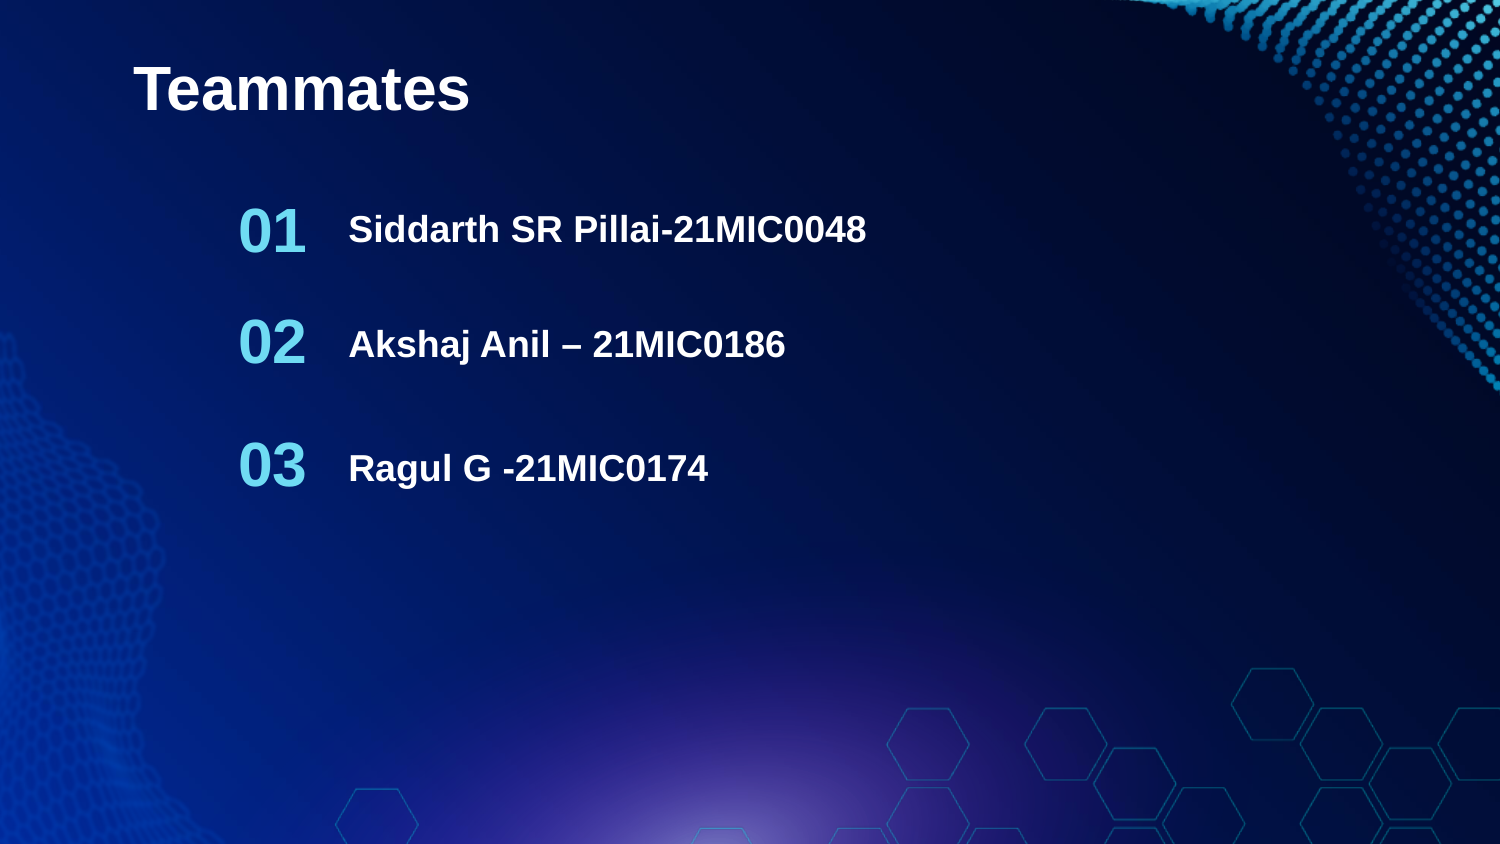

# Teammates
01
Siddarth SR Pillai-21MIC0048
02
Akshaj Anil – 21MIC0186
03
Ragul G -21MIC0174